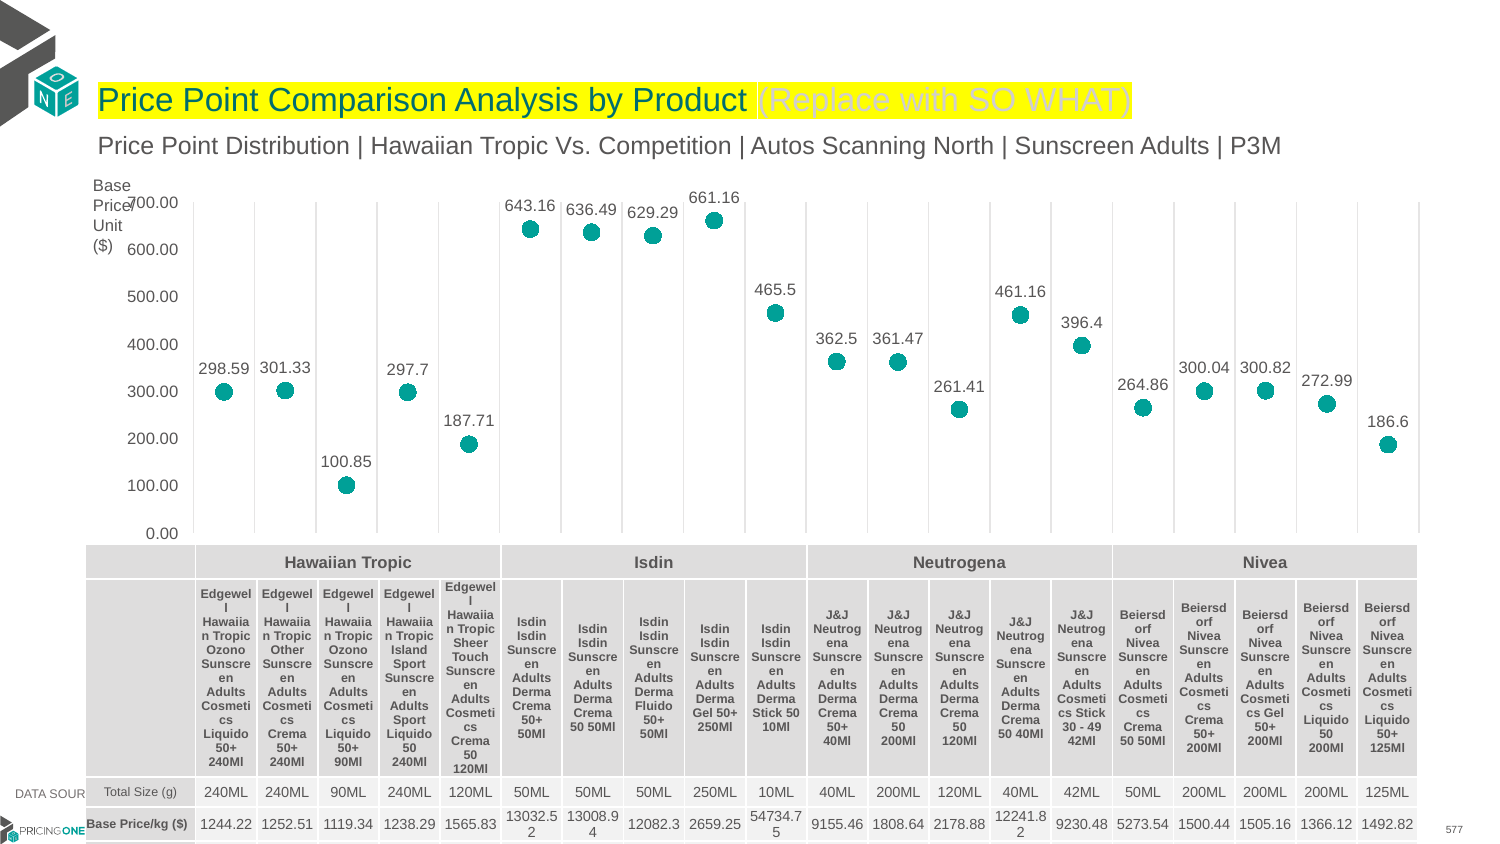

# Price Point Comparison Analysis by Product (Replace with SO WHAT)
Price Point Distribution | Hawaiian Tropic Vs. Competition | Autos Scanning North | Sunscreen Adults | P3M
Base Price/Unit ($)

### Chart

| Category | Base Price/Unit |
|---|---|
| Edgewell Hawaiian Tropic Ozono Sunscreen Adults Cosmetics Liquido 50+ 240Ml | 298.59 |
| Edgewell Hawaiian Tropic Other Sunscreen Adults Cosmetics Crema 50+ 240Ml | 301.33 |
| Edgewell Hawaiian Tropic Ozono Sunscreen Adults Cosmetics Liquido 50+ 90Ml | 100.85 |
| Edgewell Hawaiian Tropic Island Sport Sunscreen Adults Sport Liquido 50 240Ml | 297.7 |
| Edgewell Hawaiian Tropic Sheer Touch Sunscreen Adults Cosmetics Crema 50 120Ml | 187.71 |
| Isdin Isdin Sunscreen Adults Derma Crema 50+ 50Ml | 643.16 |
| Isdin Isdin Sunscreen Adults Derma Crema 50 50Ml | 636.49 |
| Isdin Isdin Sunscreen Adults Derma Fluido 50+ 50Ml | 629.29 |
| Isdin Isdin Sunscreen Adults Derma Gel 50+ 250Ml | 661.16 |
| Isdin Isdin Sunscreen Adults Derma Stick 50 10Ml | 465.5 |
| J&J Neutrogena Sunscreen Adults Derma Crema 50+ 40Ml | 362.5 |
| J&J Neutrogena Sunscreen Adults Derma Crema 50 200Ml | 361.47 |
| J&J Neutrogena Sunscreen Adults Derma Crema 50 120Ml | 261.41 |
| J&J Neutrogena Sunscreen Adults Derma Crema 50 40Ml | 461.16 |
| J&J Neutrogena Sunscreen Adults Cosmetics Stick 30 - 49 42Ml | 396.4 |
| Beiersdorf Nivea Sunscreen Adults Cosmetics Crema 50 50Ml | 264.86 |
| Beiersdorf Nivea Sunscreen Adults Cosmetics Crema 50+ 200Ml | 300.04 |
| Beiersdorf Nivea Sunscreen Adults Cosmetics Gel 50+ 200Ml | 300.82 |
| Beiersdorf Nivea Sunscreen Adults Cosmetics Liquido 50 200Ml | 272.99 |
| Beiersdorf Nivea Sunscreen Adults Cosmetics Liquido 50+ 125Ml | 186.6 |
|  | Hawaiian Tropic | Hawaiian Tropic | Hawaiian Tropic | Hawaiian Tropic | Hawaiian Tropic | Isdin | Isdin | Isdin | Isdin | Isdin | Neutrogena | Neutrogena | Neutrogena | Neutrogena | Neutrogena | Nivea | Nivea | Nivea | Nivea | Nivea |
| --- | --- | --- | --- | --- | --- | --- | --- | --- | --- | --- | --- | --- | --- | --- | --- | --- | --- | --- | --- | --- |
|  | Edgewell Hawaiian Tropic Ozono Sunscreen Adults Cosmetics Liquido 50+ 240Ml | Edgewell Hawaiian Tropic Other Sunscreen Adults Cosmetics Crema 50+ 240Ml | Edgewell Hawaiian Tropic Ozono Sunscreen Adults Cosmetics Liquido 50+ 90Ml | Edgewell Hawaiian Tropic Island Sport Sunscreen Adults Sport Liquido 50 240Ml | Edgewell Hawaiian Tropic Sheer Touch Sunscreen Adults Cosmetics Crema 50 120Ml | Isdin Isdin Sunscreen Adults Derma Crema 50+ 50Ml | Isdin Isdin Sunscreen Adults Derma Crema 50 50Ml | Isdin Isdin Sunscreen Adults Derma Fluido 50+ 50Ml | Isdin Isdin Sunscreen Adults Derma Gel 50+ 250Ml | Isdin Isdin Sunscreen Adults Derma Stick 50 10Ml | J&J Neutrogena Sunscreen Adults Derma Crema 50+ 40Ml | J&J Neutrogena Sunscreen Adults Derma Crema 50 200Ml | J&J Neutrogena Sunscreen Adults Derma Crema 50 120Ml | J&J Neutrogena Sunscreen Adults Derma Crema 50 40Ml | J&J Neutrogena Sunscreen Adults Cosmetics Stick 30 - 49 42Ml | Beiersdorf Nivea Sunscreen Adults Cosmetics Crema 50 50Ml | Beiersdorf Nivea Sunscreen Adults Cosmetics Crema 50+ 200Ml | Beiersdorf Nivea Sunscreen Adults Cosmetics Gel 50+ 200Ml | Beiersdorf Nivea Sunscreen Adults Cosmetics Liquido 50 200Ml | Beiersdorf Nivea Sunscreen Adults Cosmetics Liquido 50+ 125Ml |
| Total Size (g) | 240ML | 240ML | 90ML | 240ML | 120ML | 50ML | 50ML | 50ML | 250ML | 10ML | 40ML | 200ML | 120ML | 40ML | 42ML | 50ML | 200ML | 200ML | 200ML | 125ML |
| Base Price/kg ($) | 1244.22 | 1252.51 | 1119.34 | 1238.29 | 1565.83 | 13032.52 | 13008.94 | 12082.3 | 2659.25 | 54734.75 | 9155.46 | 1808.64 | 2178.88 | 12241.82 | 9230.48 | 5273.54 | 1500.44 | 1505.16 | 1366.12 | 1492.82 |
| P12M GM % |  |  |  |  |  |  |  |  |  |  |  |  |  |  |  |  |  |  |  |  |
DATA SOURCE: Trade Panel/Retailer Data | April  2025

6/29/2025
577